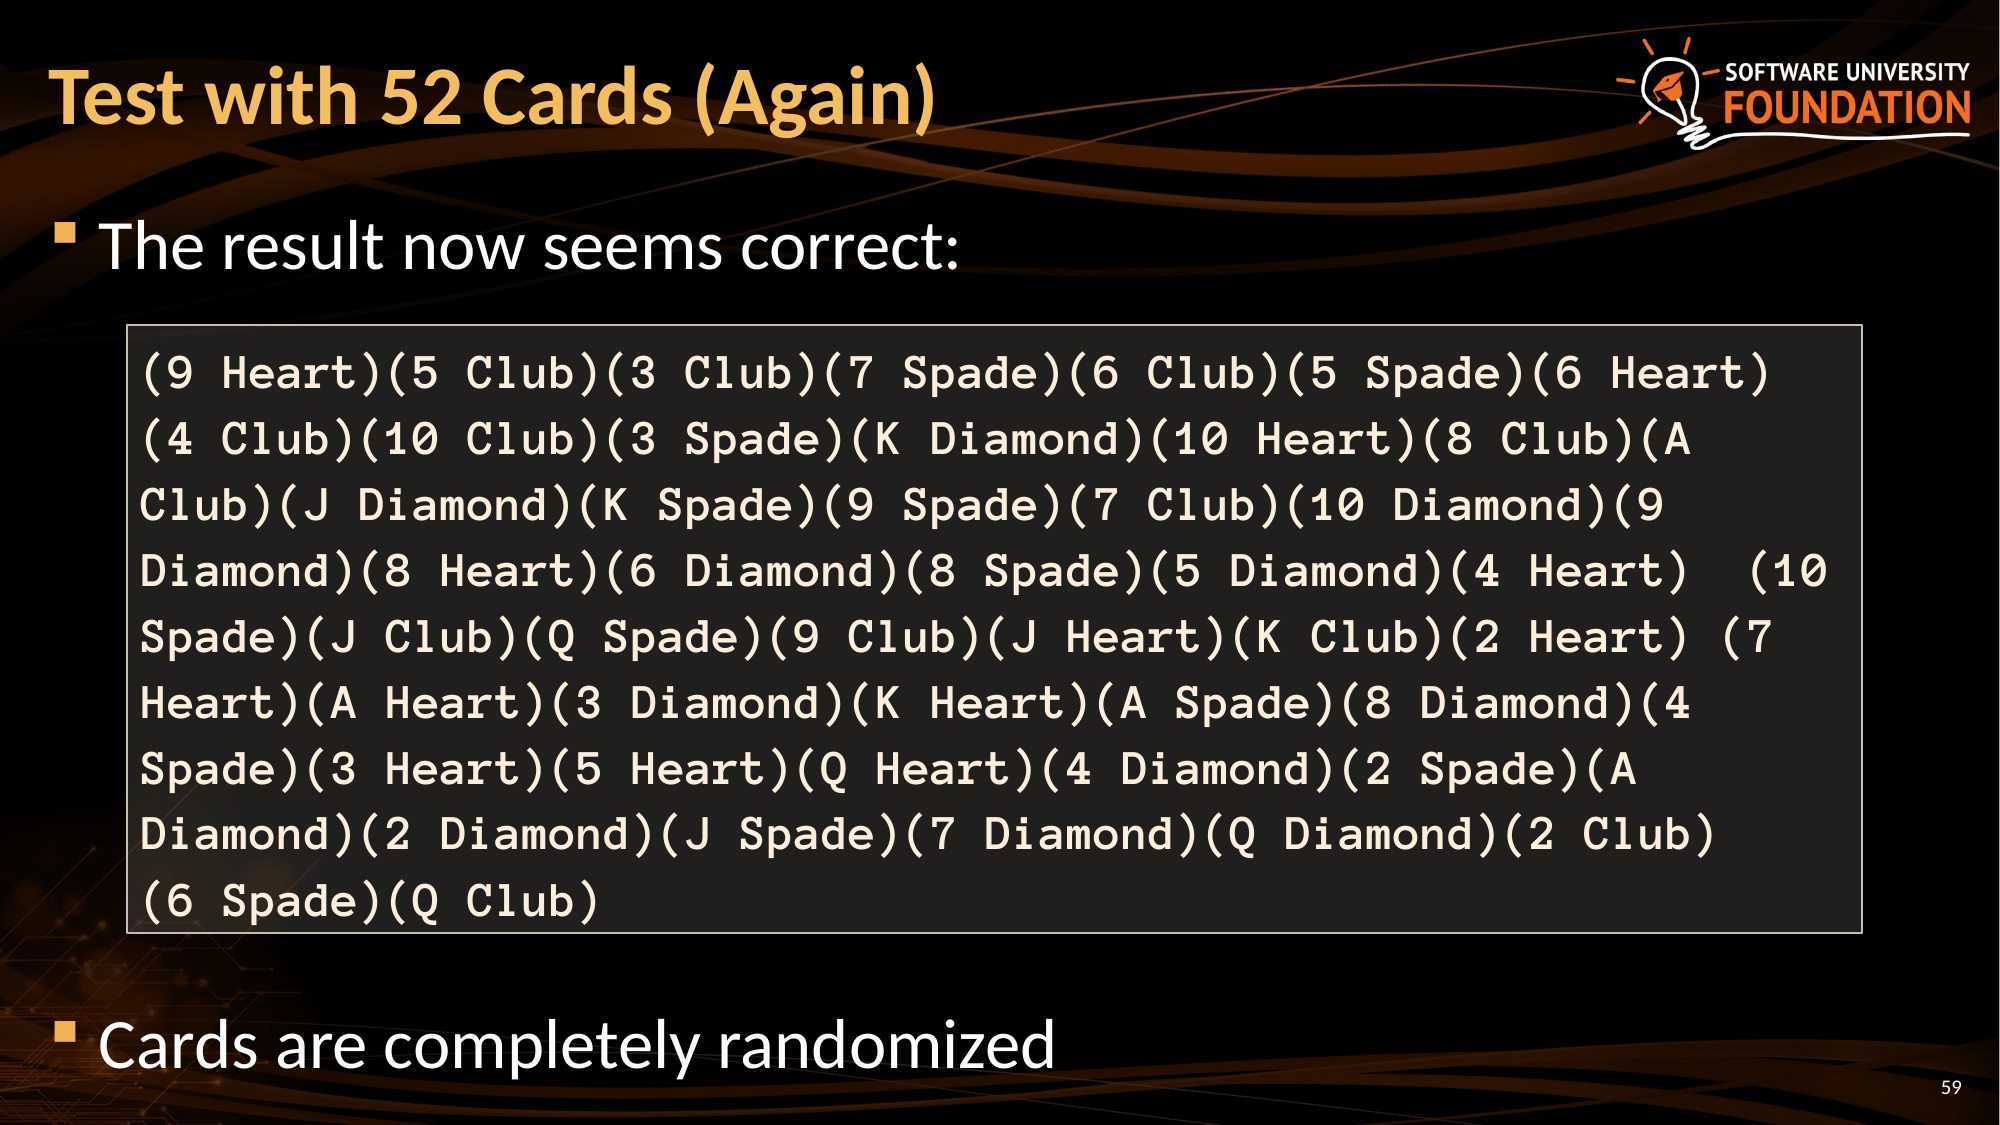

# Test with 52 Cards (Again)
The result now seems correct:

Cards are completely randomized
(9 Heart)(5 Club)(3 Club)(7 Spade)(6 Club)(5 Spade)(6 Heart) (4 Club)(10 Club)(3 Spade)(K Diamond)(10 Heart)(8 Club)(A Club)(J Diamond)(K Spade)(9 Spade)(7 Club)(10 Diamond)(9 Diamond)(8 Heart)(6 Diamond)(8 Spade)(5 Diamond)(4 Heart)  (10 Spade)(J Club)(Q Spade)(9 Club)(J Heart)(K Club)(2 Heart) (7 Heart)(A Heart)(3 Diamond)(K Heart)(A Spade)(8 Diamond)(4 Spade)(3 Heart)(5 Heart)(Q Heart)(4 Diamond)(2 Spade)(A Diamond)(2 Diamond)(J Spade)(7 Diamond)(Q Diamond)(2 Club)
(6 Spade)(Q Club)
59